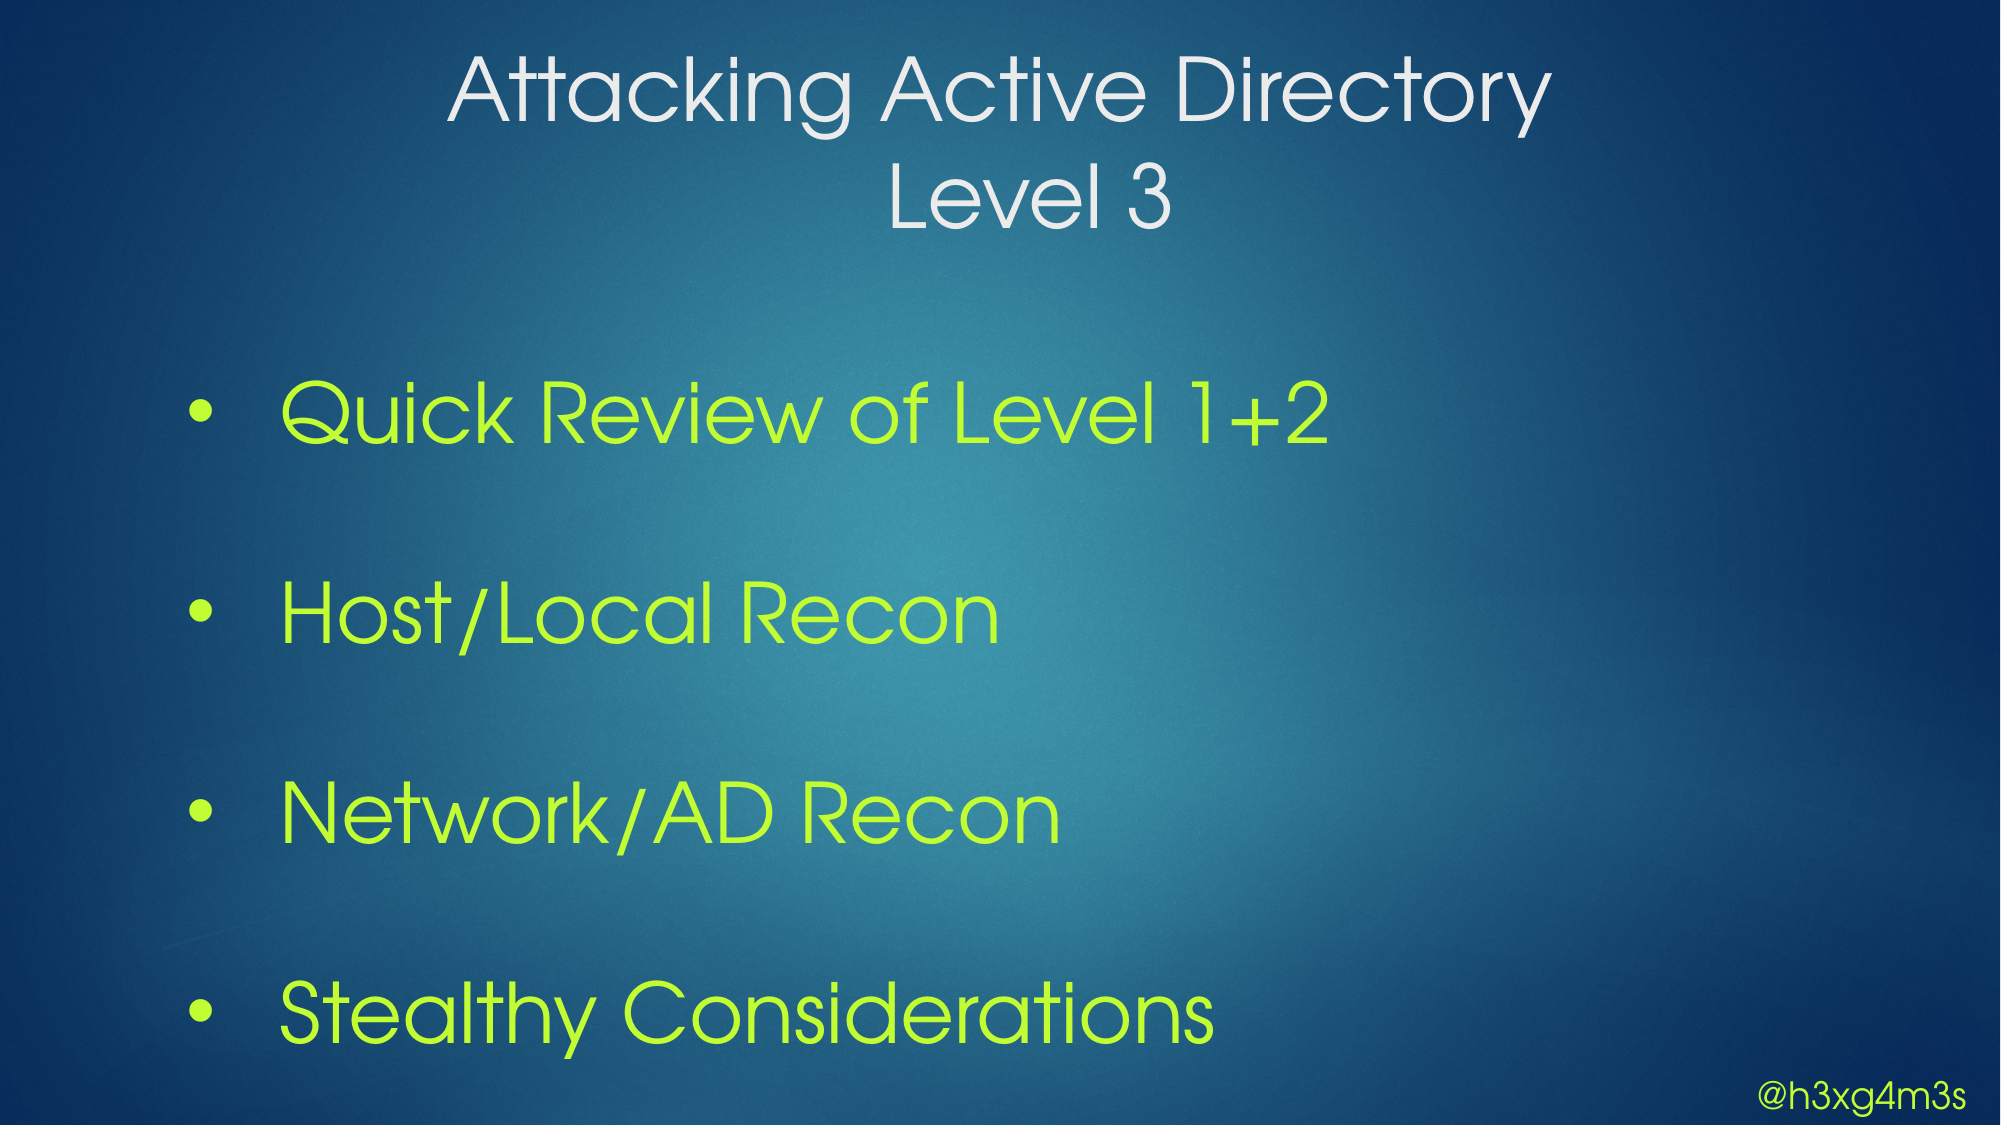

# Attacking Active Directory
Level 3
Quick Review of Level 1+2

Host/Local Recon

Network/AD Recon

Stealthy Considerations
@h3xg4m3s